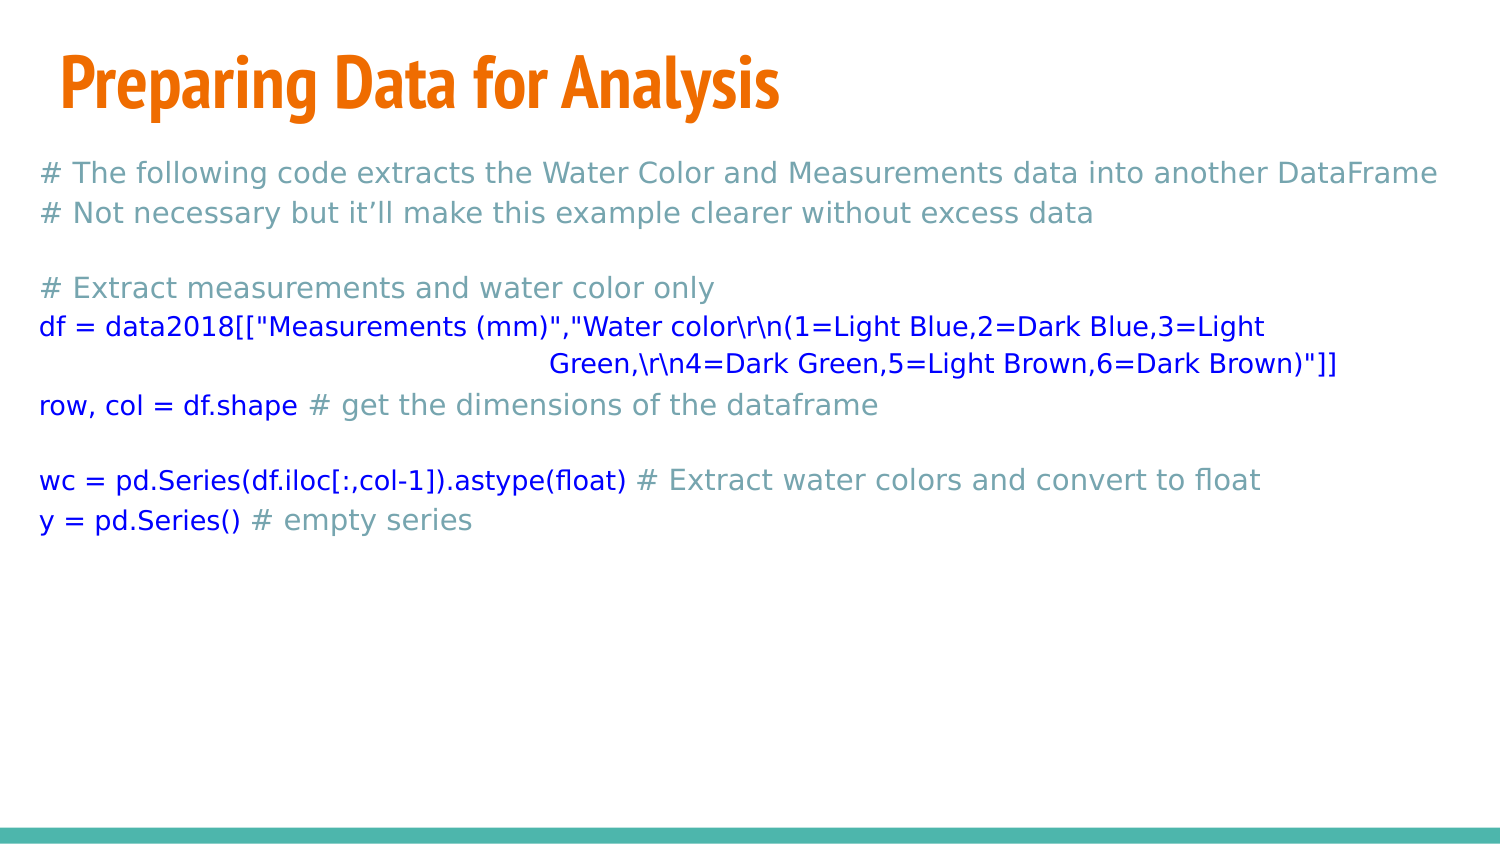

# Preparing Data for Analysis
# The following code extracts the Water Color and Measurements data into another DataFrame
# Not necessary but it’ll make this example clearer without excess data
# Extract measurements and water color only
df = data2018[["Measurements (mm)","Water color\r\n(1=Light Blue,2=Dark Blue,3=Light
                                                            Green,\r\n4=Dark Green,5=Light Brown,6=Dark Brown)"]]
row, col = df.shape # get the dimensions of the dataframe

wc = pd.Series(df.iloc[:,col-1]).astype(float) # Extract water colors and convert to float
y = pd.Series() # empty series